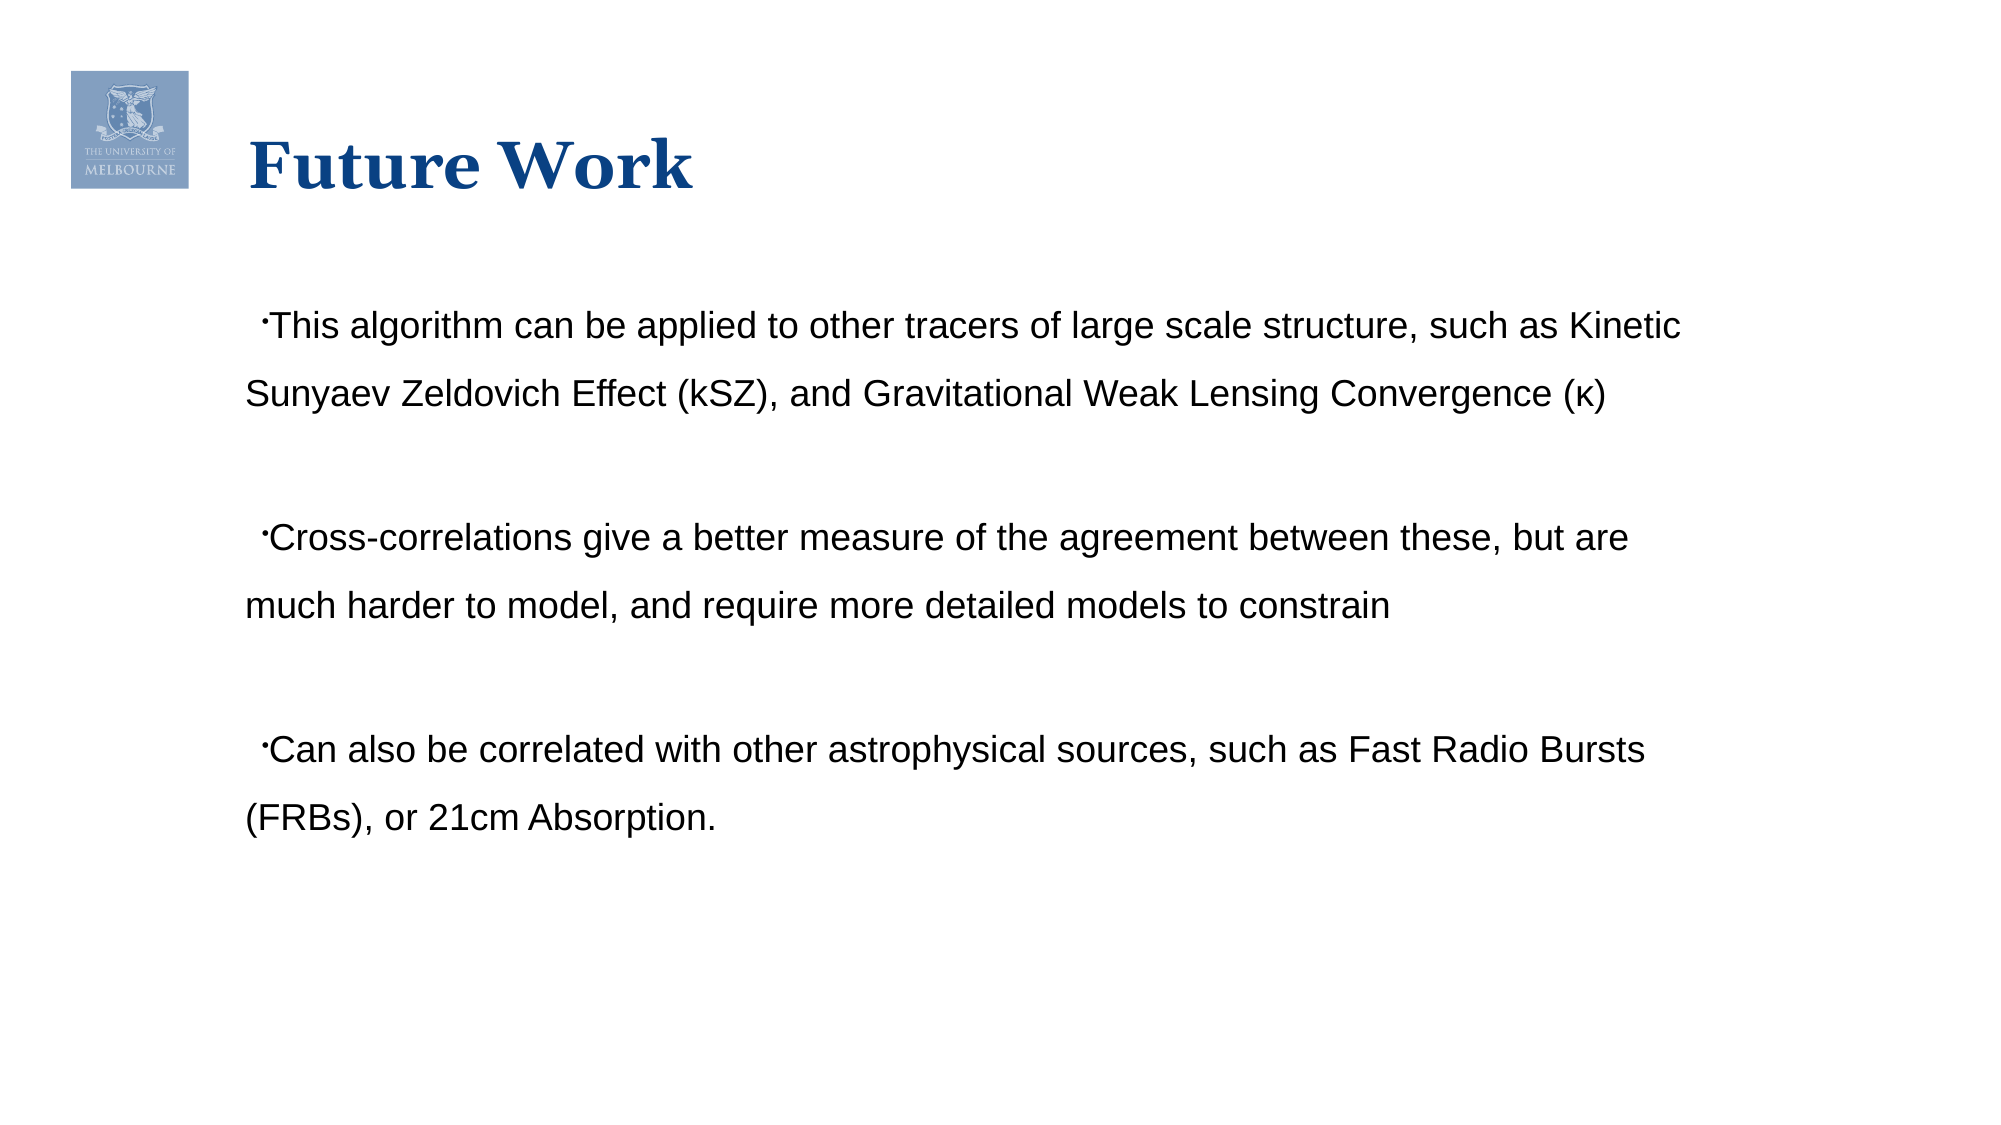

Future Work
This algorithm can be applied to other tracers of large scale structure, such as Kinetic Sunyaev Zeldovich Effect (kSZ), and Gravitational Weak Lensing Convergence (κ)
Cross-correlations give a better measure of the agreement between these, but are much harder to model, and require more detailed models to constrain
Can also be correlated with other astrophysical sources, such as Fast Radio Bursts (FRBs), or 21cm Absorption.